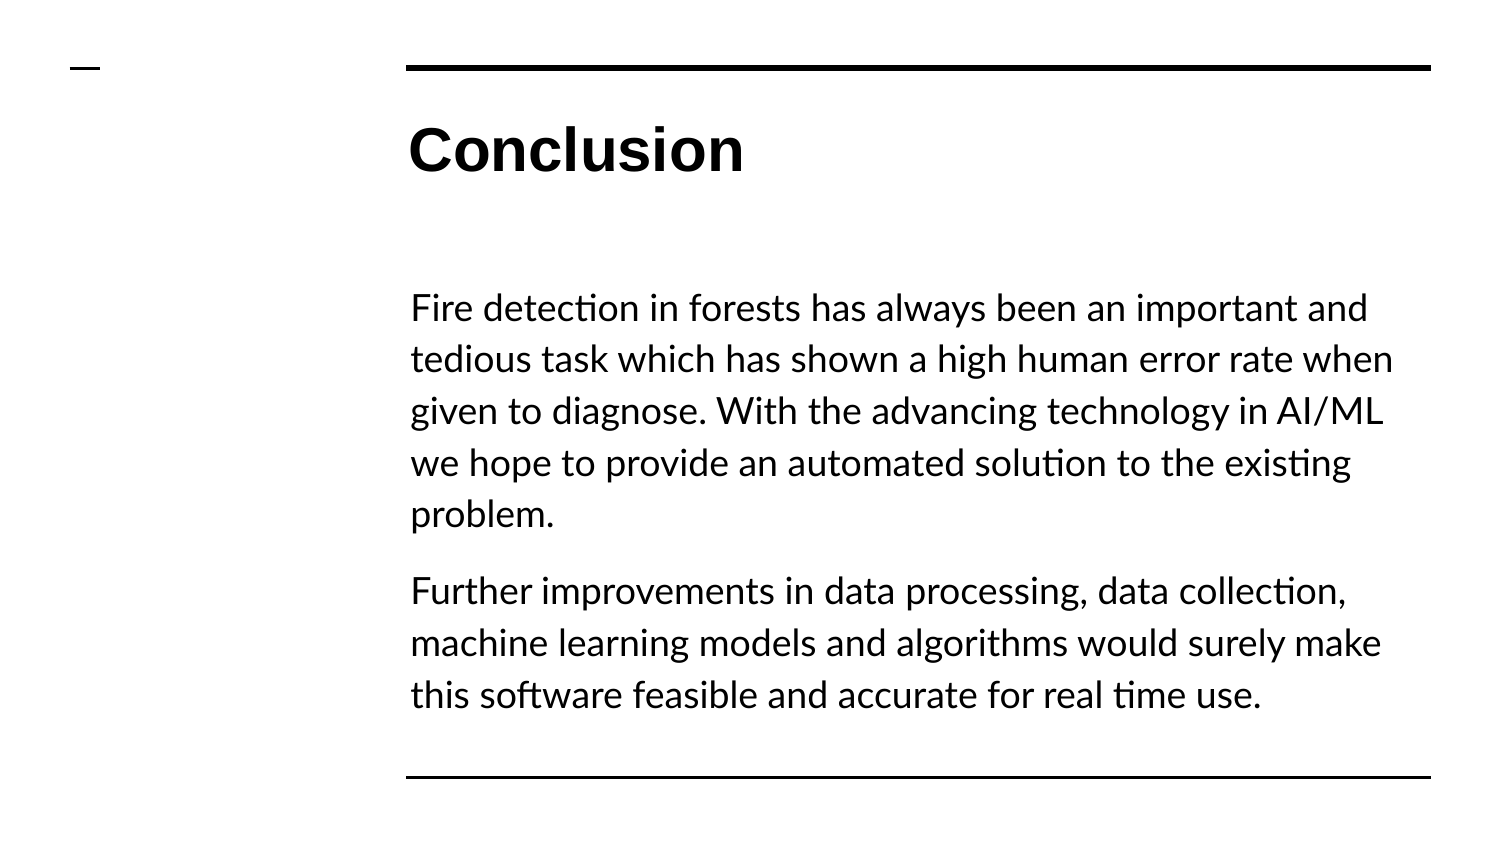

# Conclusion
Fire detection in forests has always been an important and tedious task which has shown a high human error rate when given to diagnose. With the advancing technology in AI/ML we hope to provide an automated solution to the existing problem.
Further improvements in data processing, data collection, machine learning models and algorithms would surely make this software feasible and accurate for real time use.